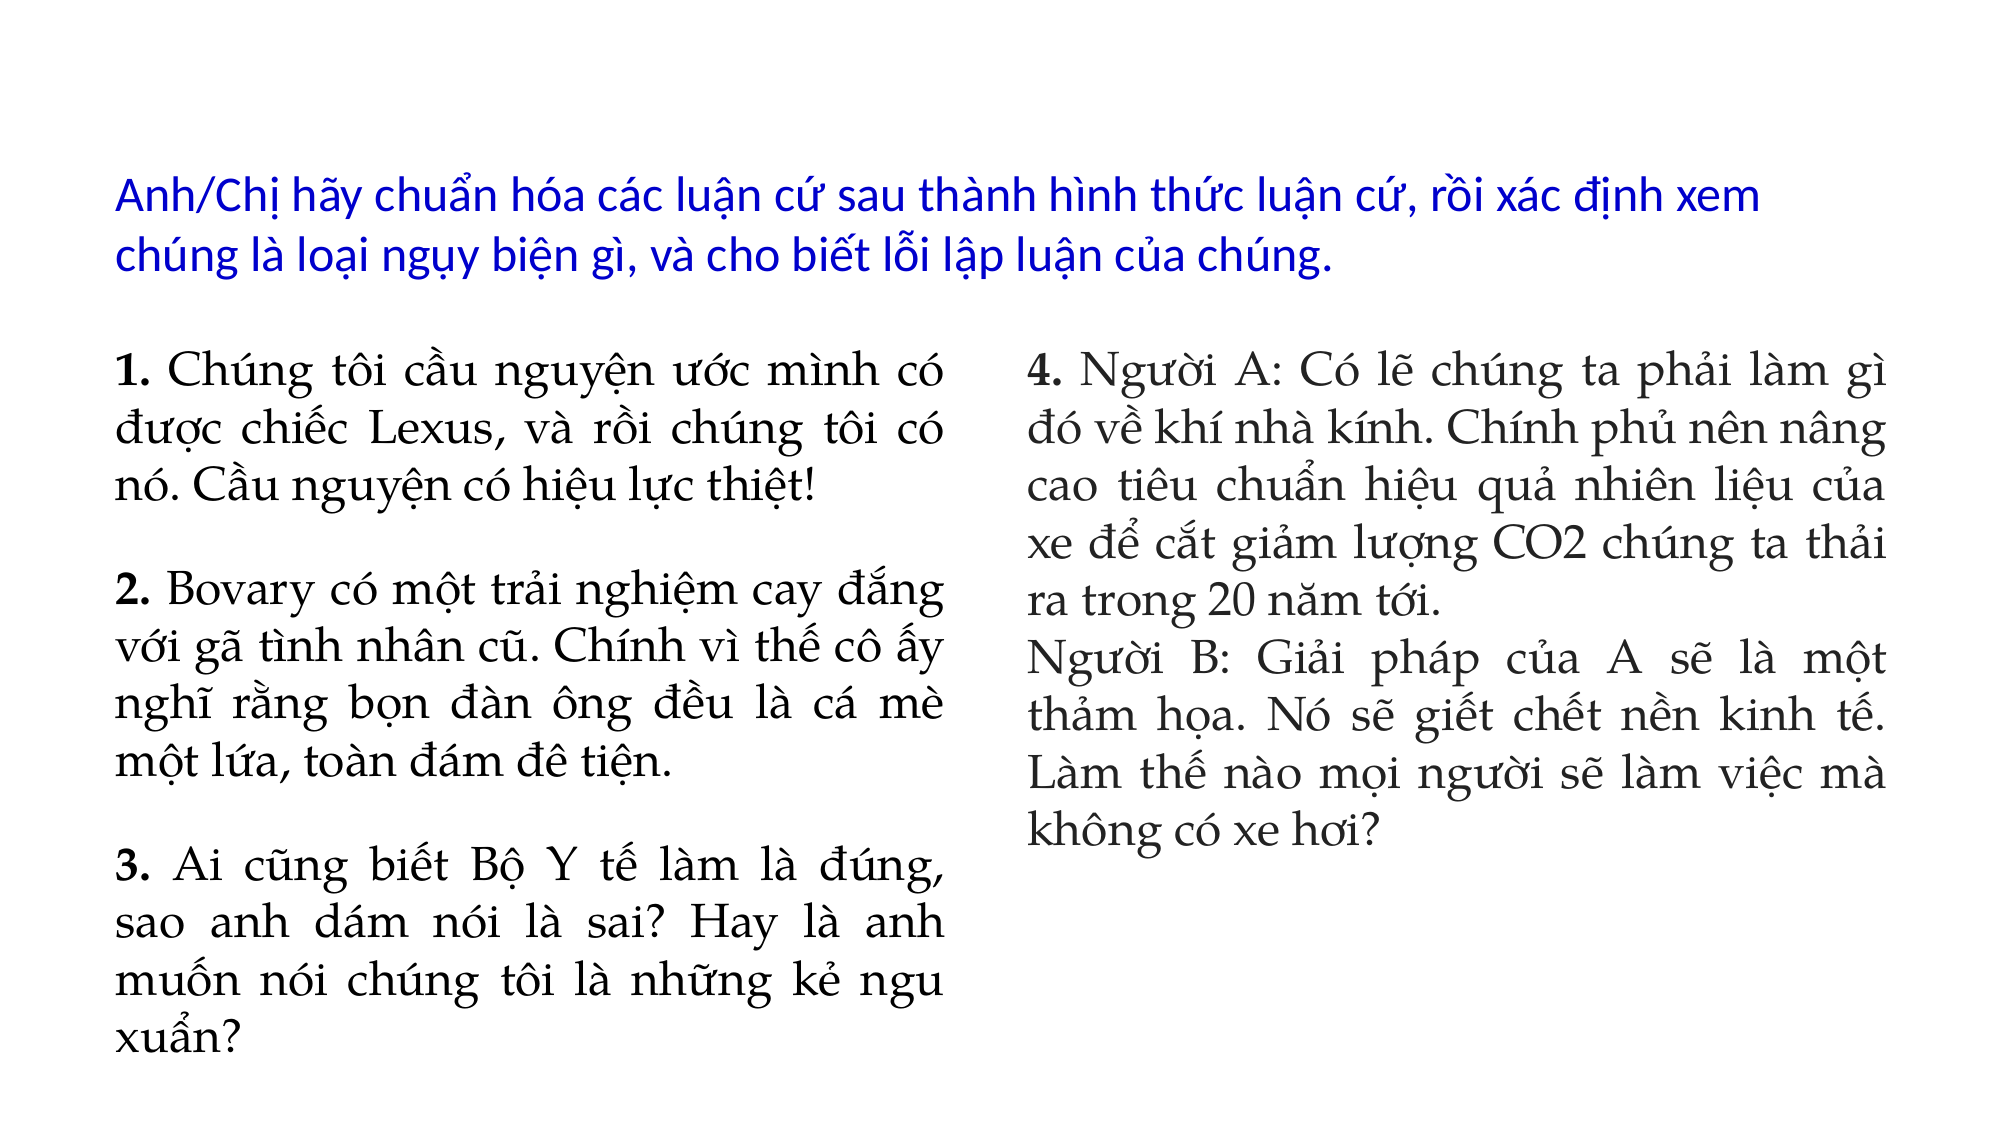

Anh/Chị hãy chuẩn hóa các luận cứ sau thành hình thức luận cứ, rồi xác định xem chúng là loại ngụy biện gì, và cho biết lỗi lập luận của chúng.
1. Chúng tôi cầu nguyện ước mình có được chiếc Lexus, và rồi chúng tôi có nó. Cầu nguyện có hiệu lực thiệt!
4. Người A: Có lẽ chúng ta phải làm gì đó về khí nhà kính. Chính phủ nên nâng cao tiêu chuẩn hiệu quả nhiên liệu của xe để cắt giảm lượng CO2 chúng ta thải ra trong 20 năm tới.
Người B: Giải pháp của A sẽ là một thảm họa. Nó sẽ giết chết nền kinh tế. Làm thế nào mọi người sẽ làm việc mà không có xe hơi?
2. Bovary có một trải nghiệm cay đắng với gã tình nhân cũ. Chính vì thế cô ấy nghĩ rằng bọn đàn ông đều là cá mè một lứa, toàn đám đê tiện.
3. Ai cũng biết Bộ Y tế làm là đúng, sao anh dám nói là sai? Hay là anh muốn nói chúng tôi là những kẻ ngu xuẩn?